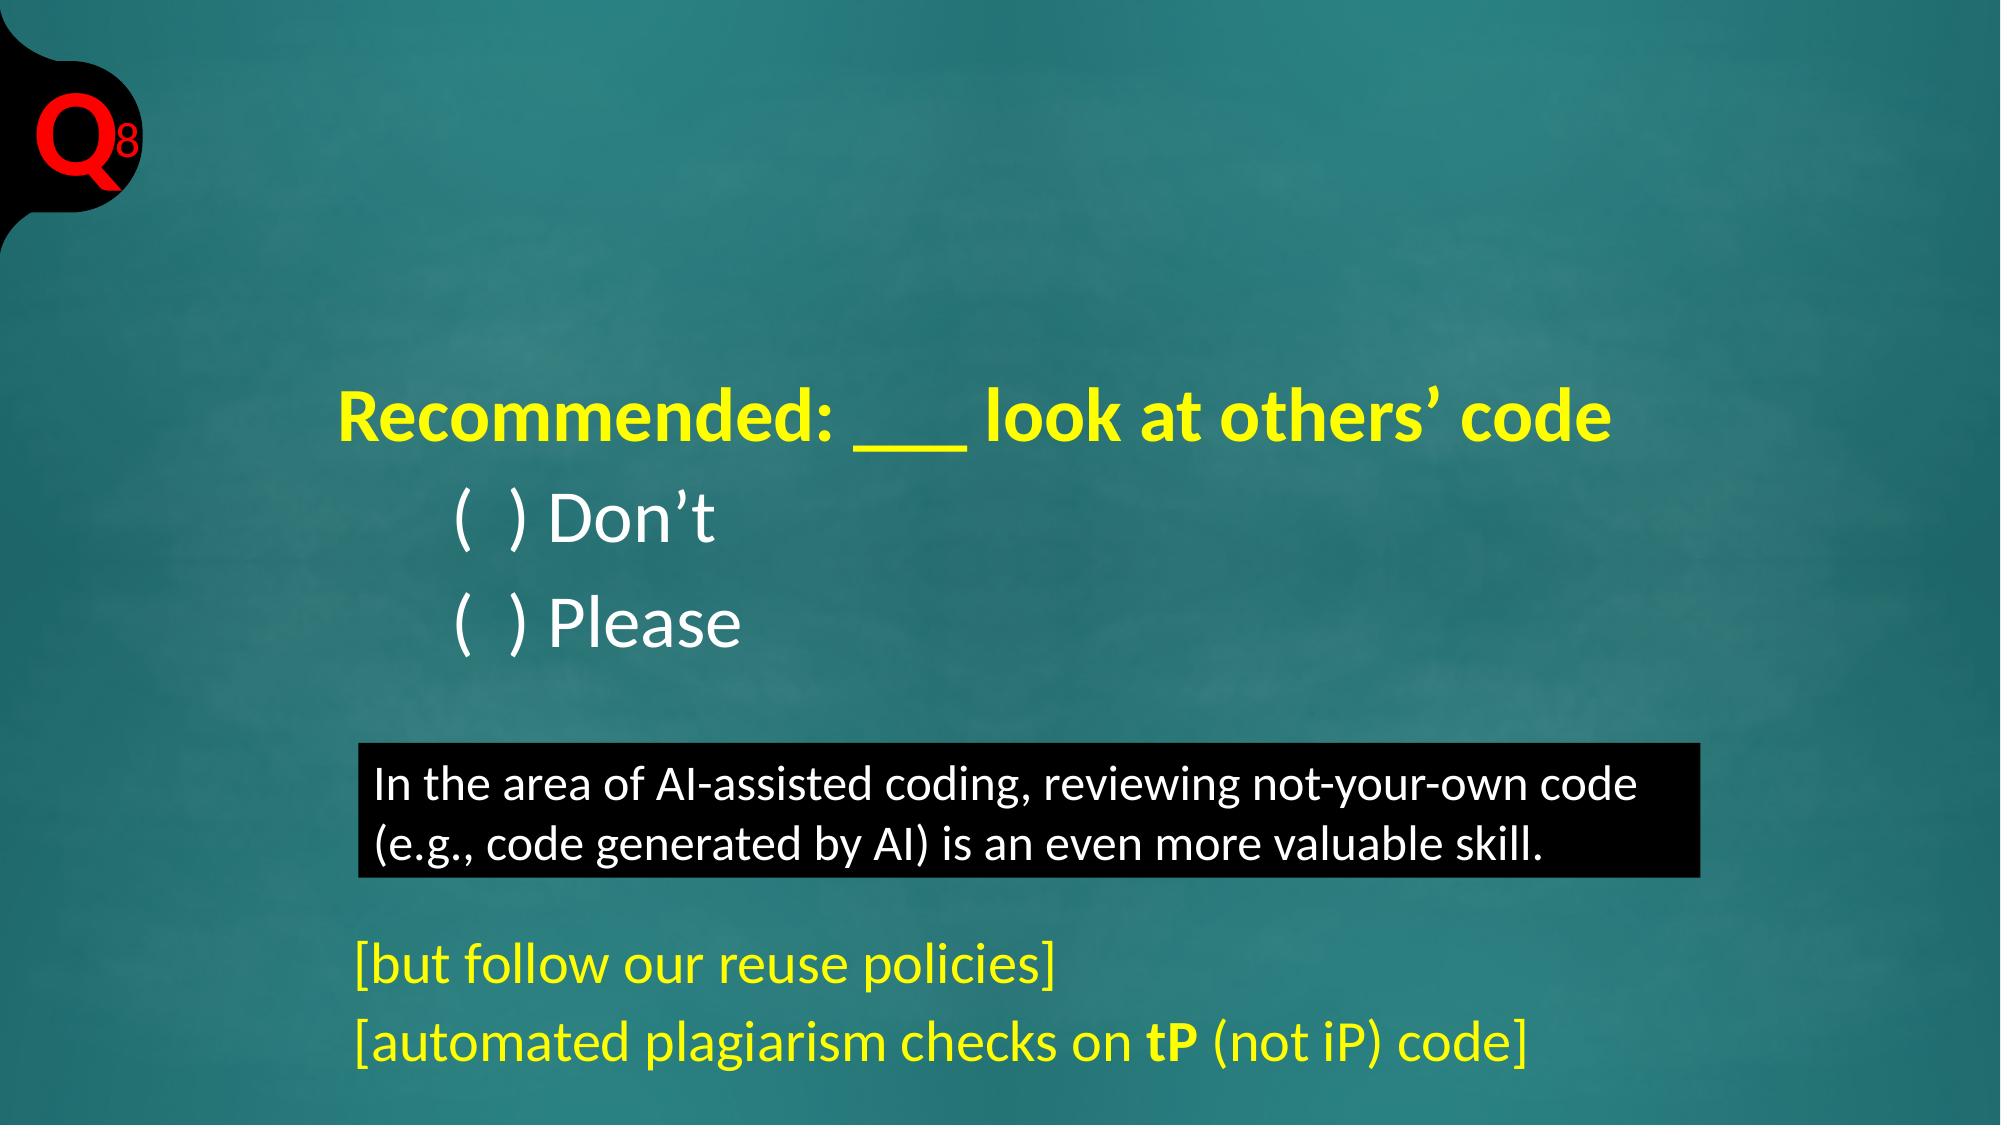

Q

8
# Recommended: ___ look at others’ code
(  ) Don’t
(  ) Please
In the area of AI-assisted coding, reviewing not-your-own code (e.g., code generated by AI) is an even more valuable skill.
[but follow our reuse policies]
[automated plagiarism checks on tP (not iP) code]